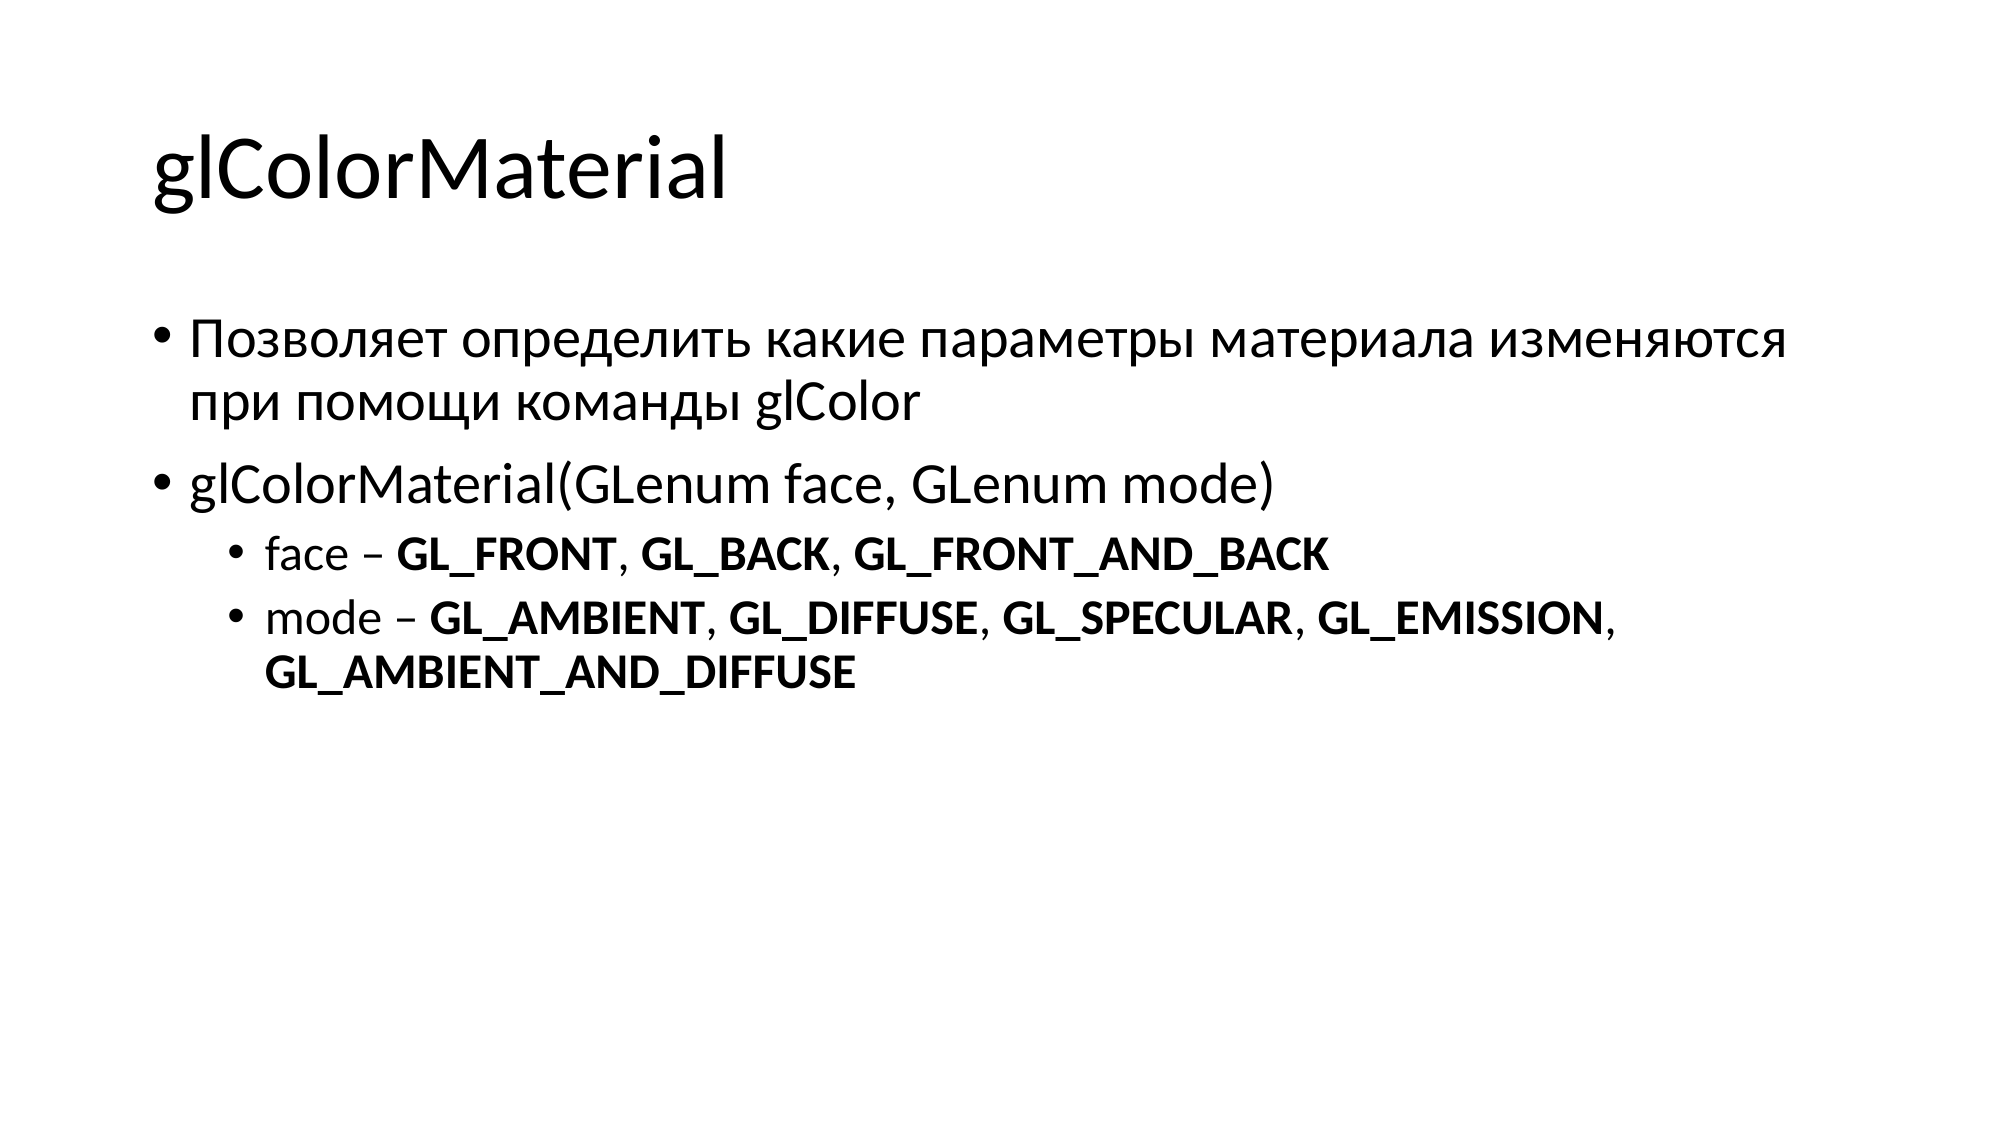

# glColorMaterial
Позволяет определить какие параметры материала изменяются при помощи команды glColor
glColorMaterial(GLenum face, GLenum mode)
face – GL_FRONT, GL_BACK, GL_FRONT_AND_BACK
mode – GL_AMBIENT, GL_DIFFUSE, GL_SPECULAR, GL_EMISSION, GL_AMBIENT_AND_DIFFUSE